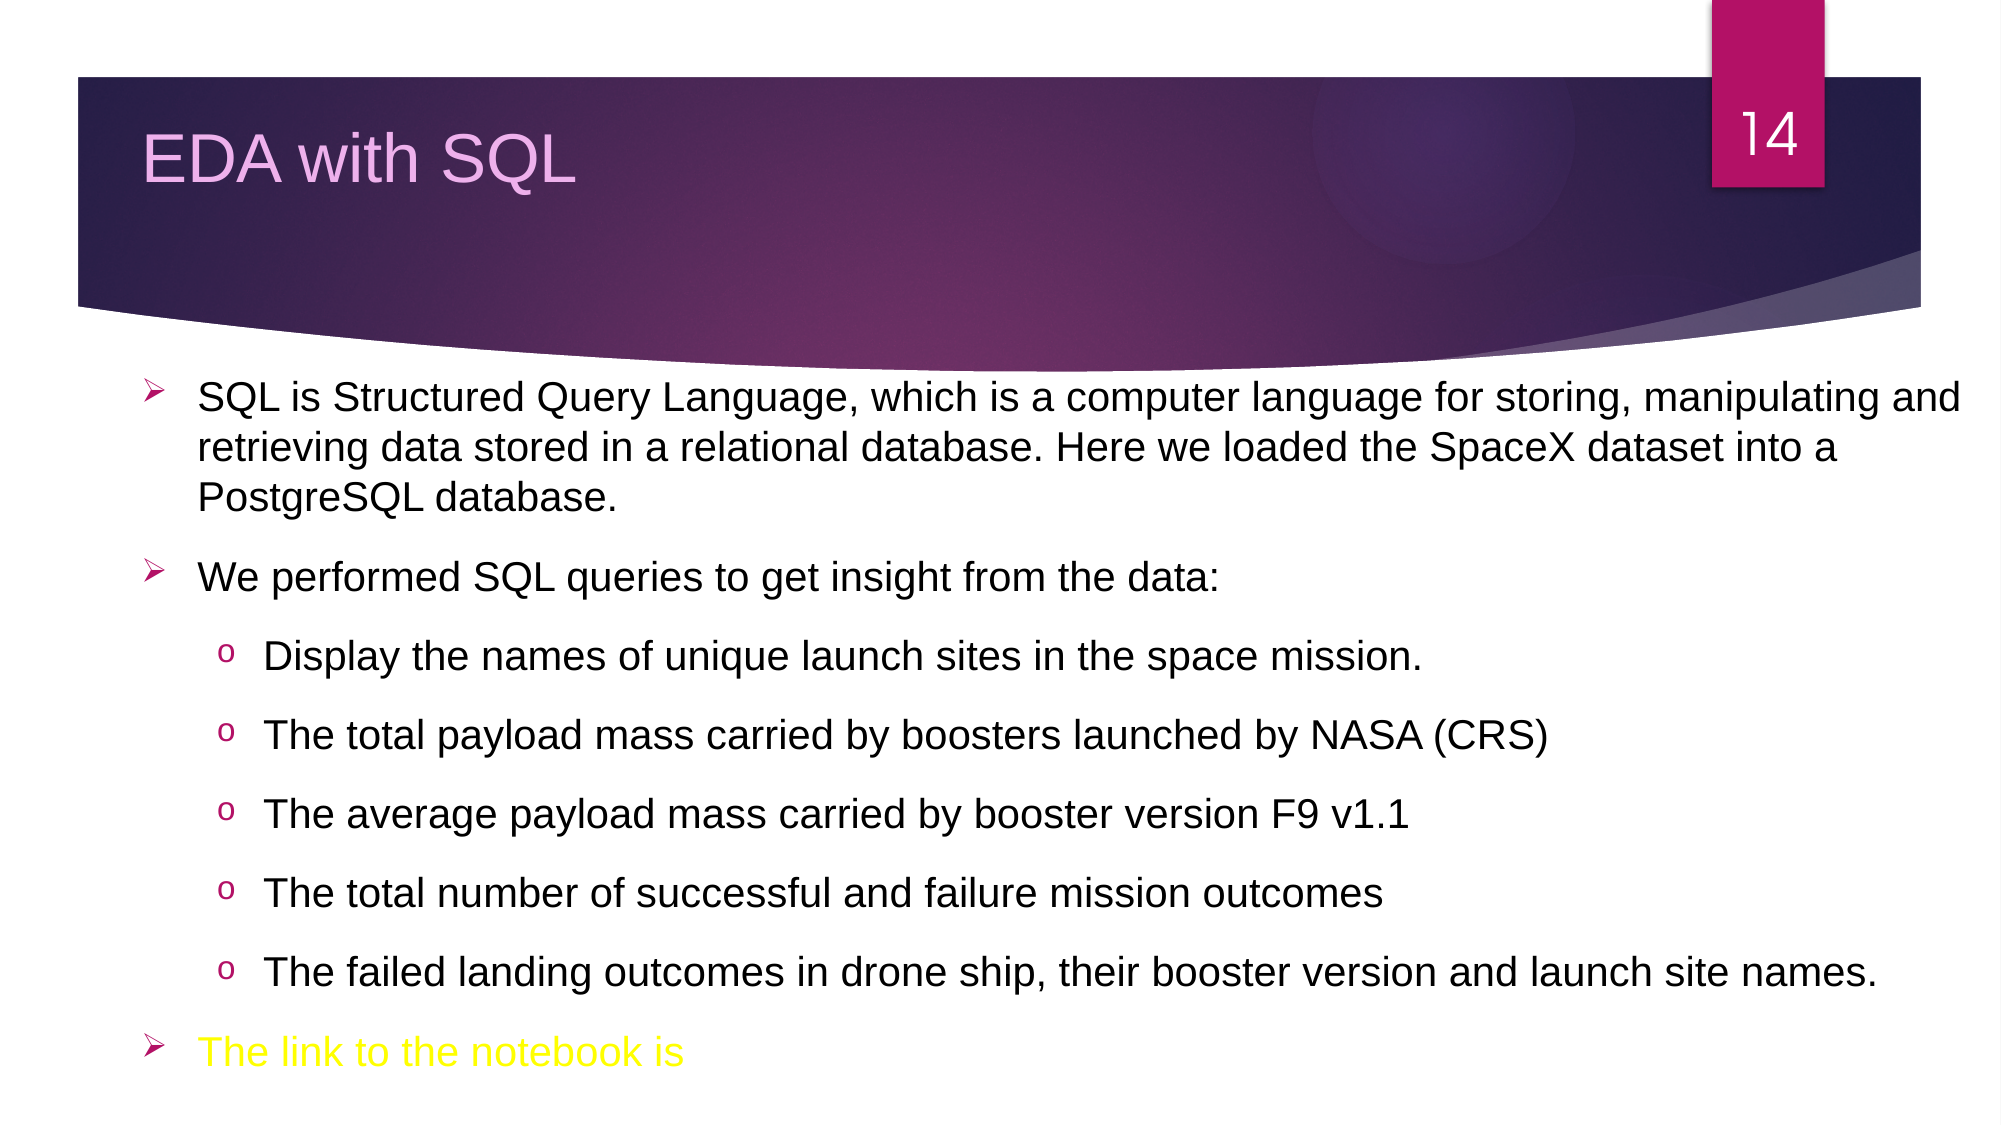

14
EDA with SQL
SQL is Structured Query Language, which is a computer language for storing, manipulating and retrieving data stored in a relational database. Here we loaded the SpaceX dataset into a PostgreSQL database.
We performed SQL queries to get insight from the data:
Display the names of unique launch sites in the space mission.
The total payload mass carried by boosters launched by NASA (CRS)
The average payload mass carried by booster version F9 v1.1
The total number of successful and failure mission outcomes
The failed landing outcomes in drone ship, their booster version and launch site names.
The link to the notebook is